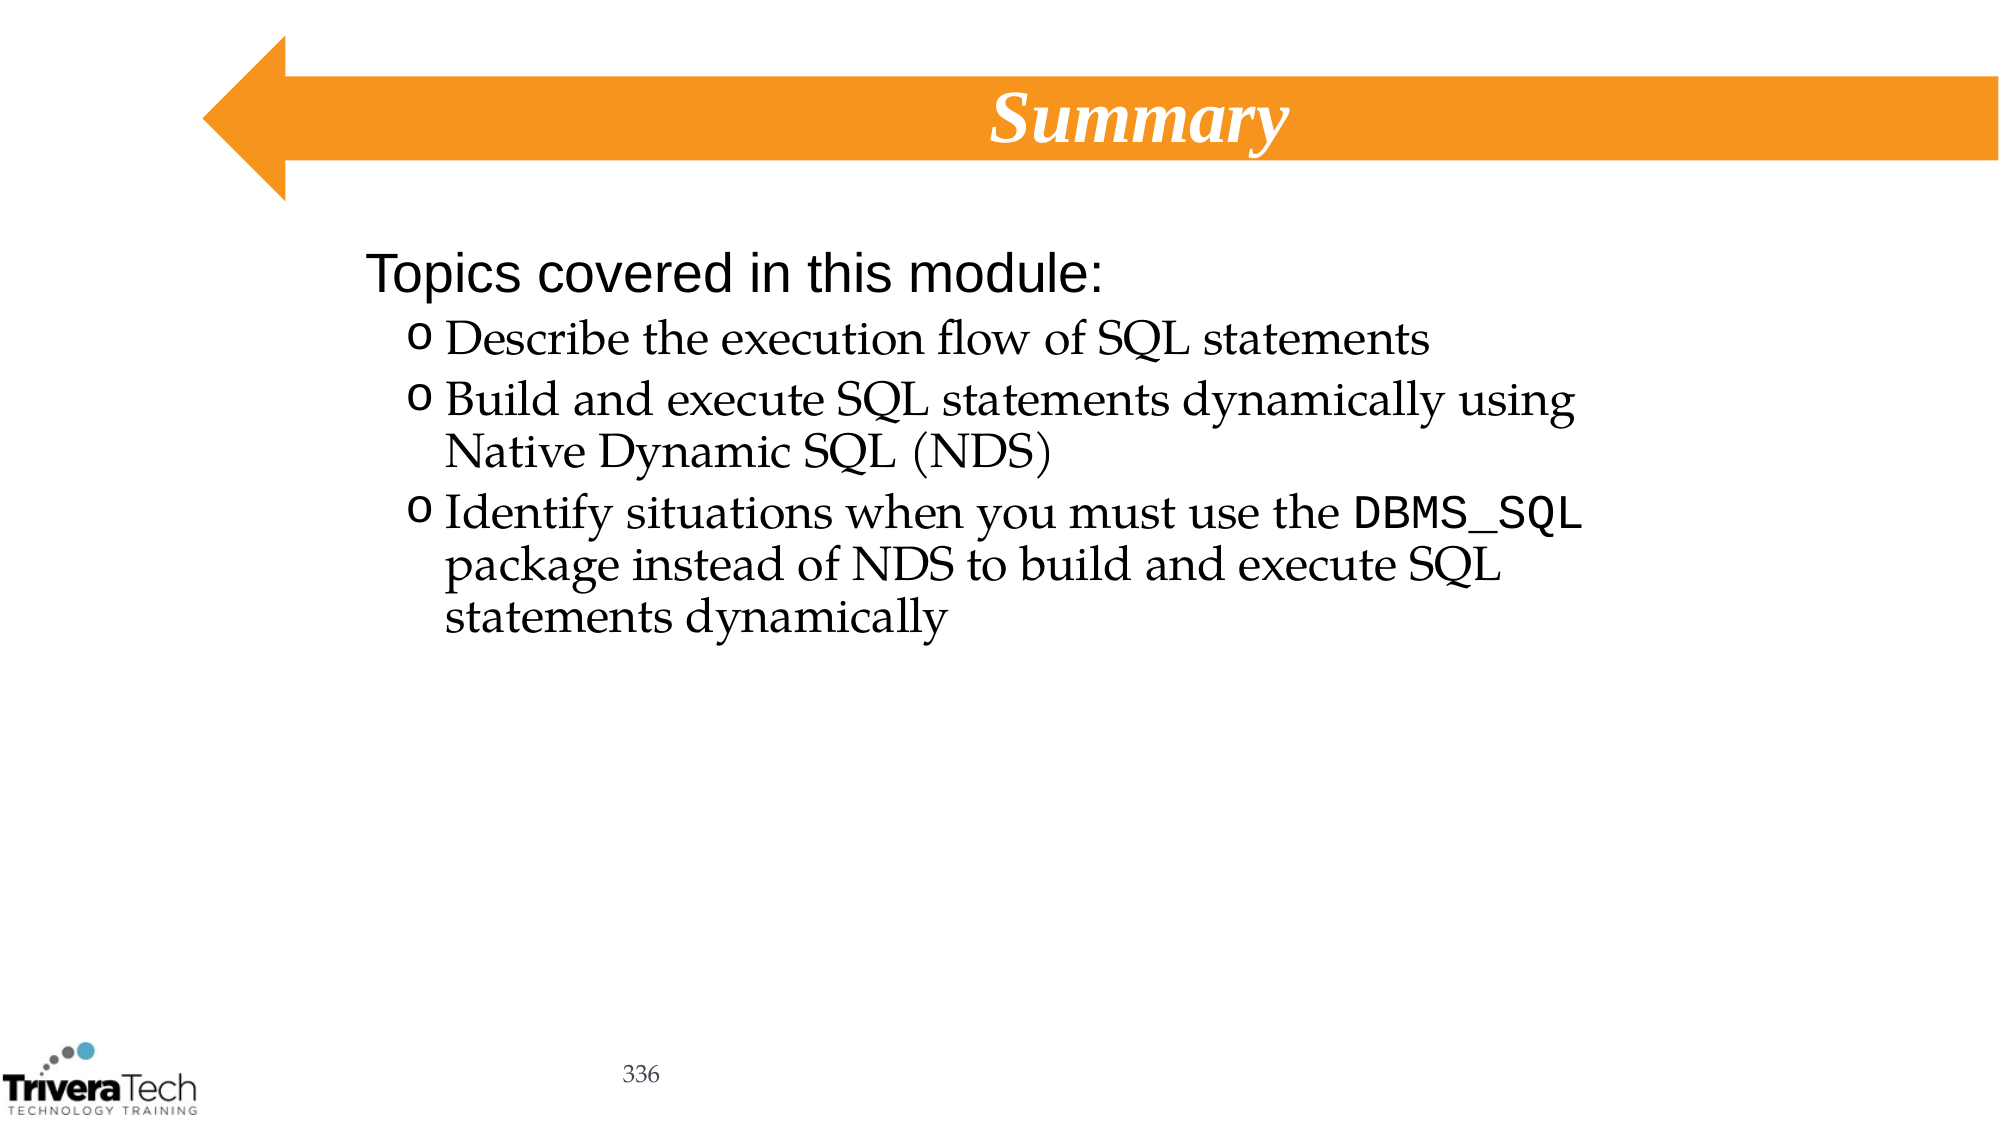

# Summary
Topics covered in this module:
Describe the execution flow of SQL statements
Build and execute SQL statements dynamically using Native Dynamic SQL (NDS)
Identify situations when you must use the DBMS_SQL package instead of NDS to build and execute SQL statements dynamically
336